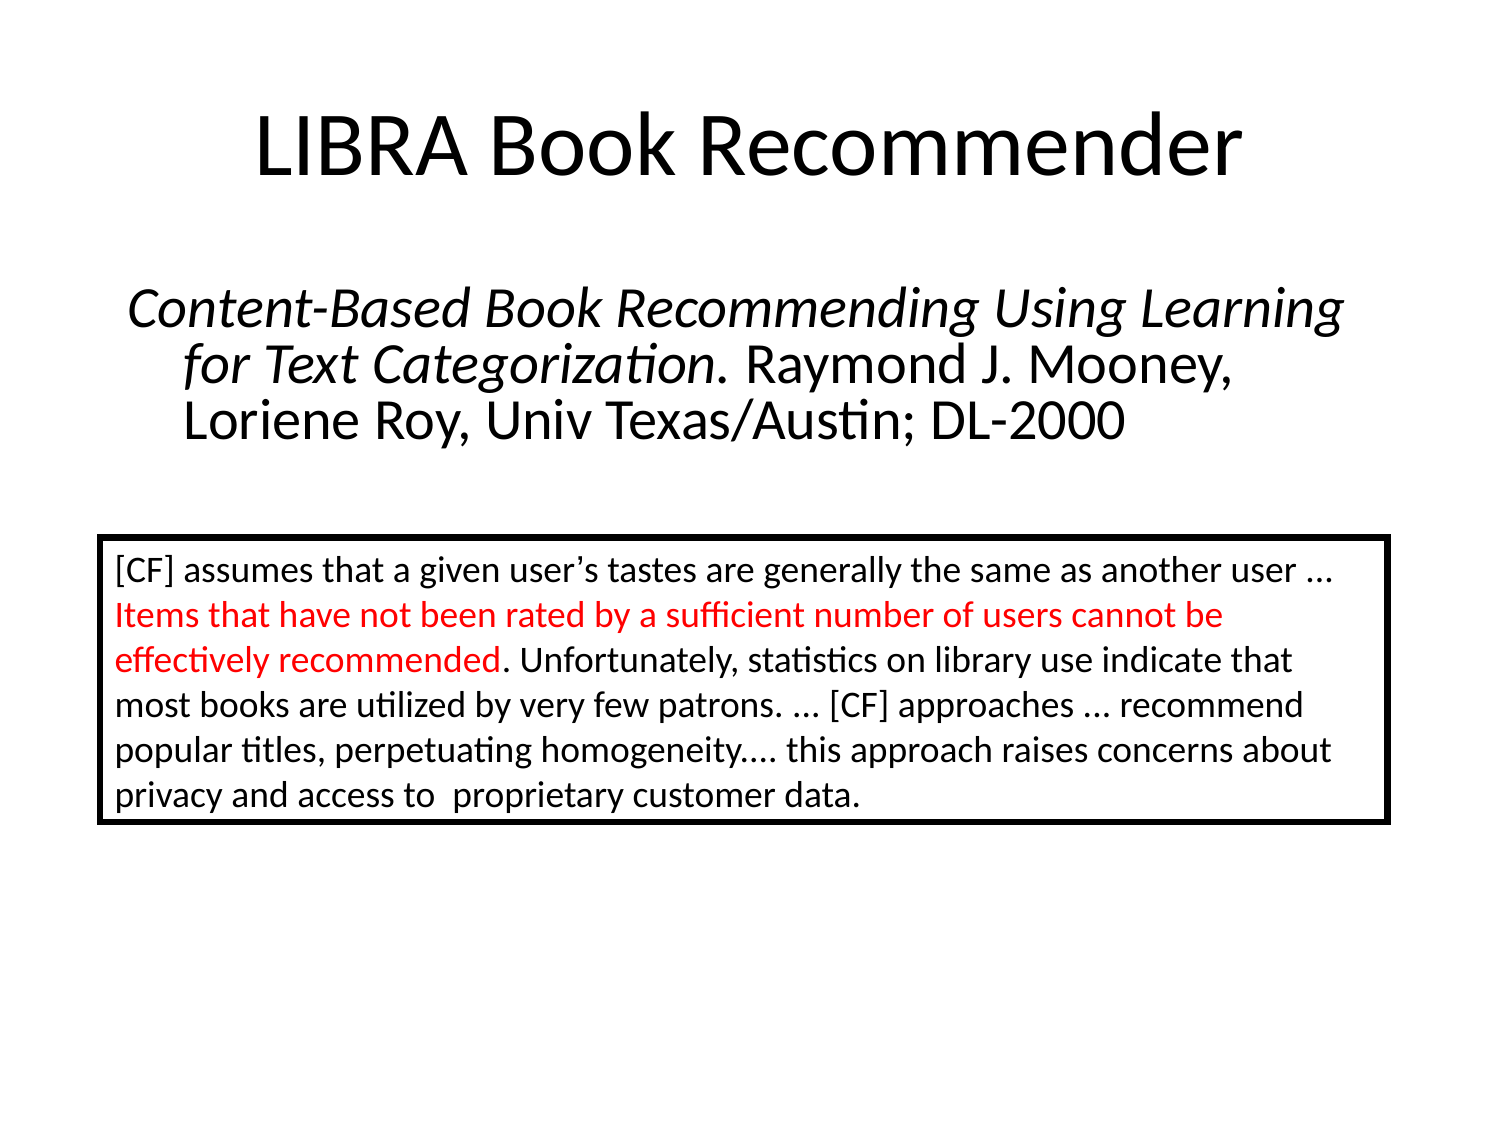

# LIBRA Book Recommender
Content-Based Book Recommending Using Learning for Text Categorization. Raymond J. Mooney, Loriene Roy, Univ Texas/Austin; DL-2000
[CF] assumes that a given user’s tastes are generally the same as another user ... Items that have not been rated by a sufficient number of users cannot be effectively recommended. Unfortunately, statistics on library use indicate that most books are utilized by very few patrons. ... [CF] approaches ... recommend popular titles, perpetuating homogeneity.... this approach raises concerns about privacy and access to  proprietary customer data.